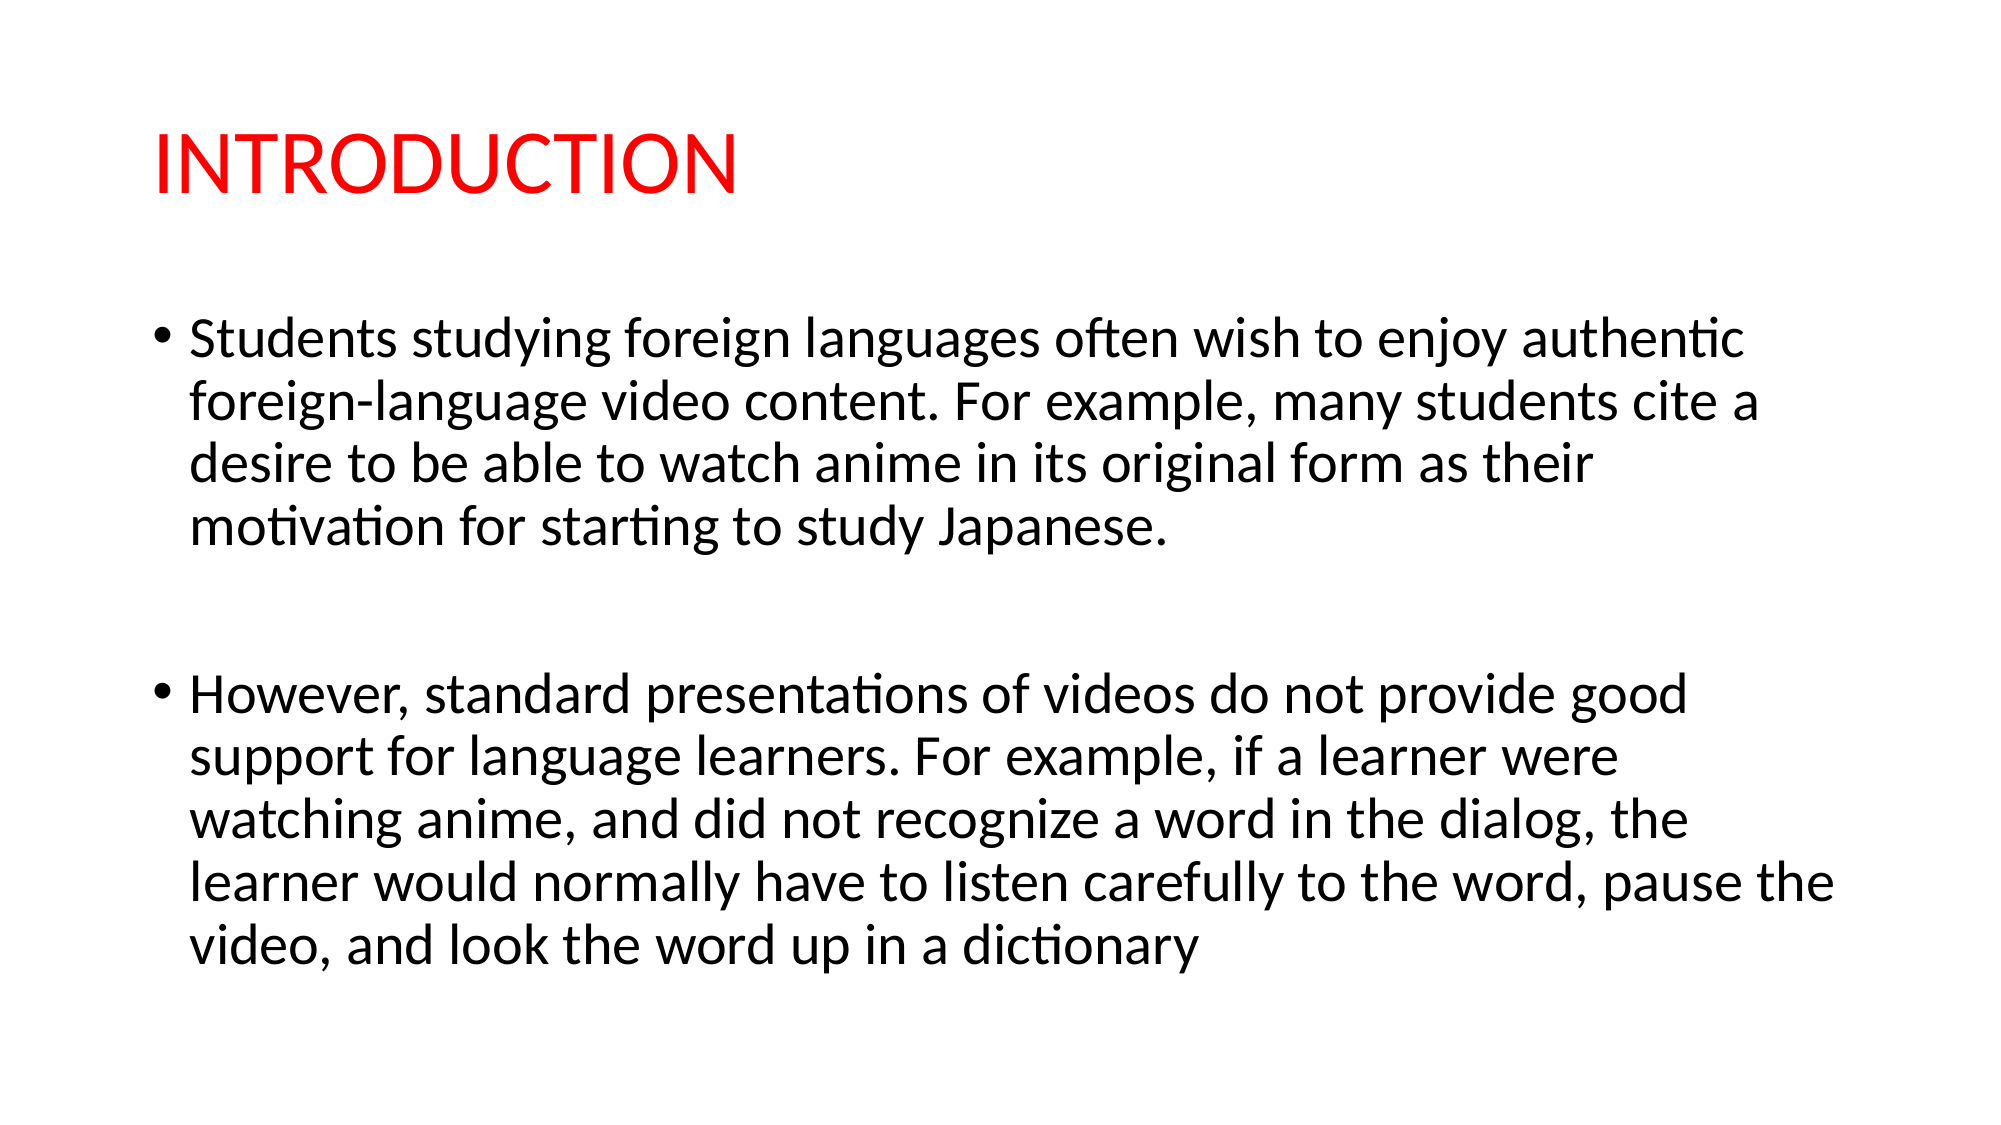

# INTRODUCTION
Students studying foreign languages often wish to enjoy authentic foreign-language video content. For example, many students cite a desire to be able to watch anime in its original form as their motivation for starting to study Japanese.

However, standard presentations of videos do not provide good support for language learners. For example, if a learner were watching anime, and did not recognize a word in the dialog, the learner would normally have to listen carefully to the word, pause the video, and look the word up in a dictionary